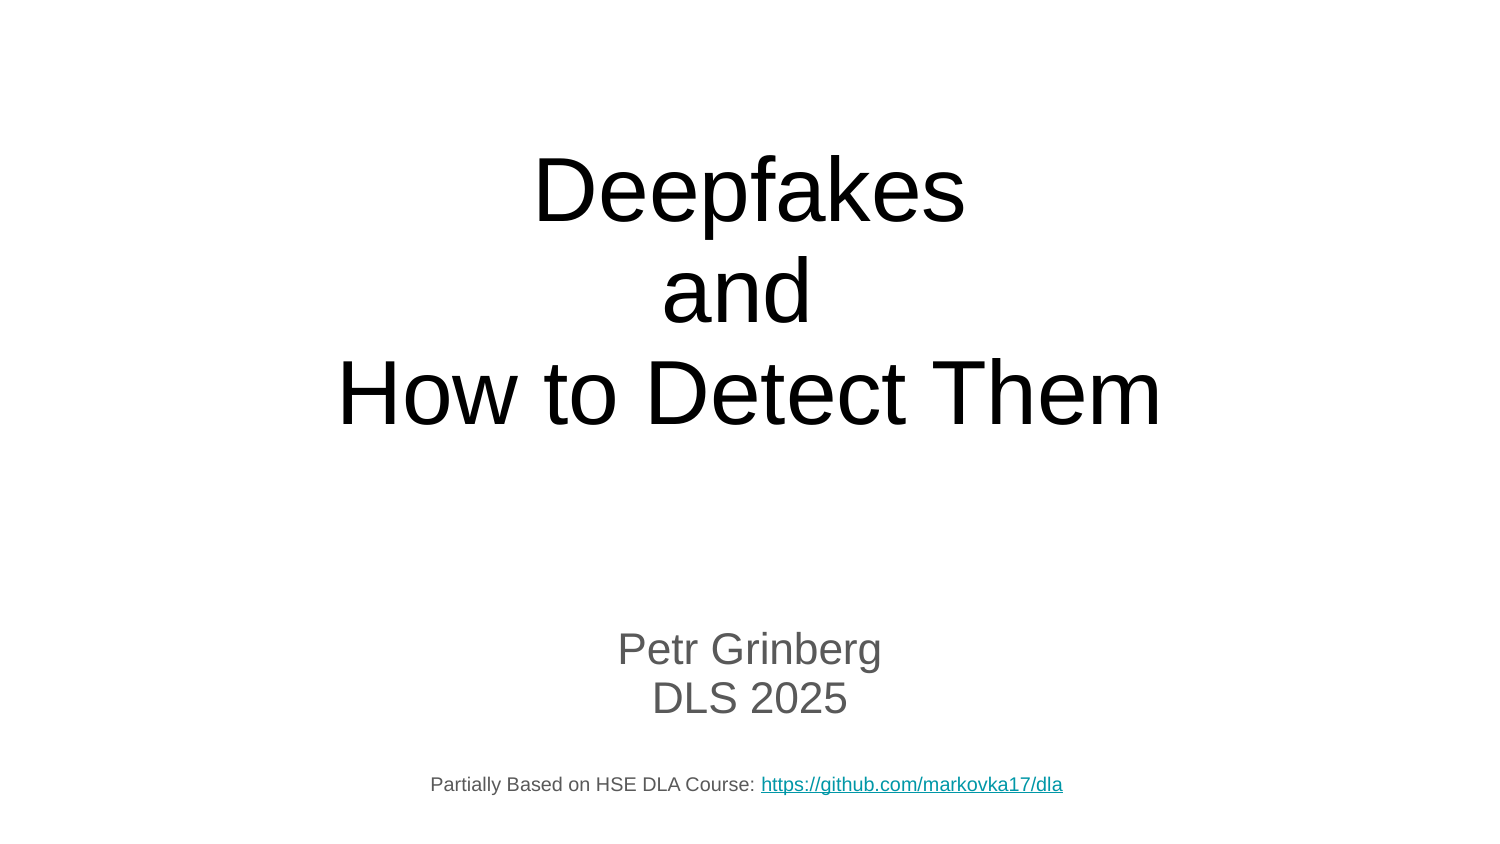

# Deepfakes
and
How to Detect Them
Petr Grinberg
DLS 2025

Partially Based on HSE DLA Course: https://github.com/markovka17/dla